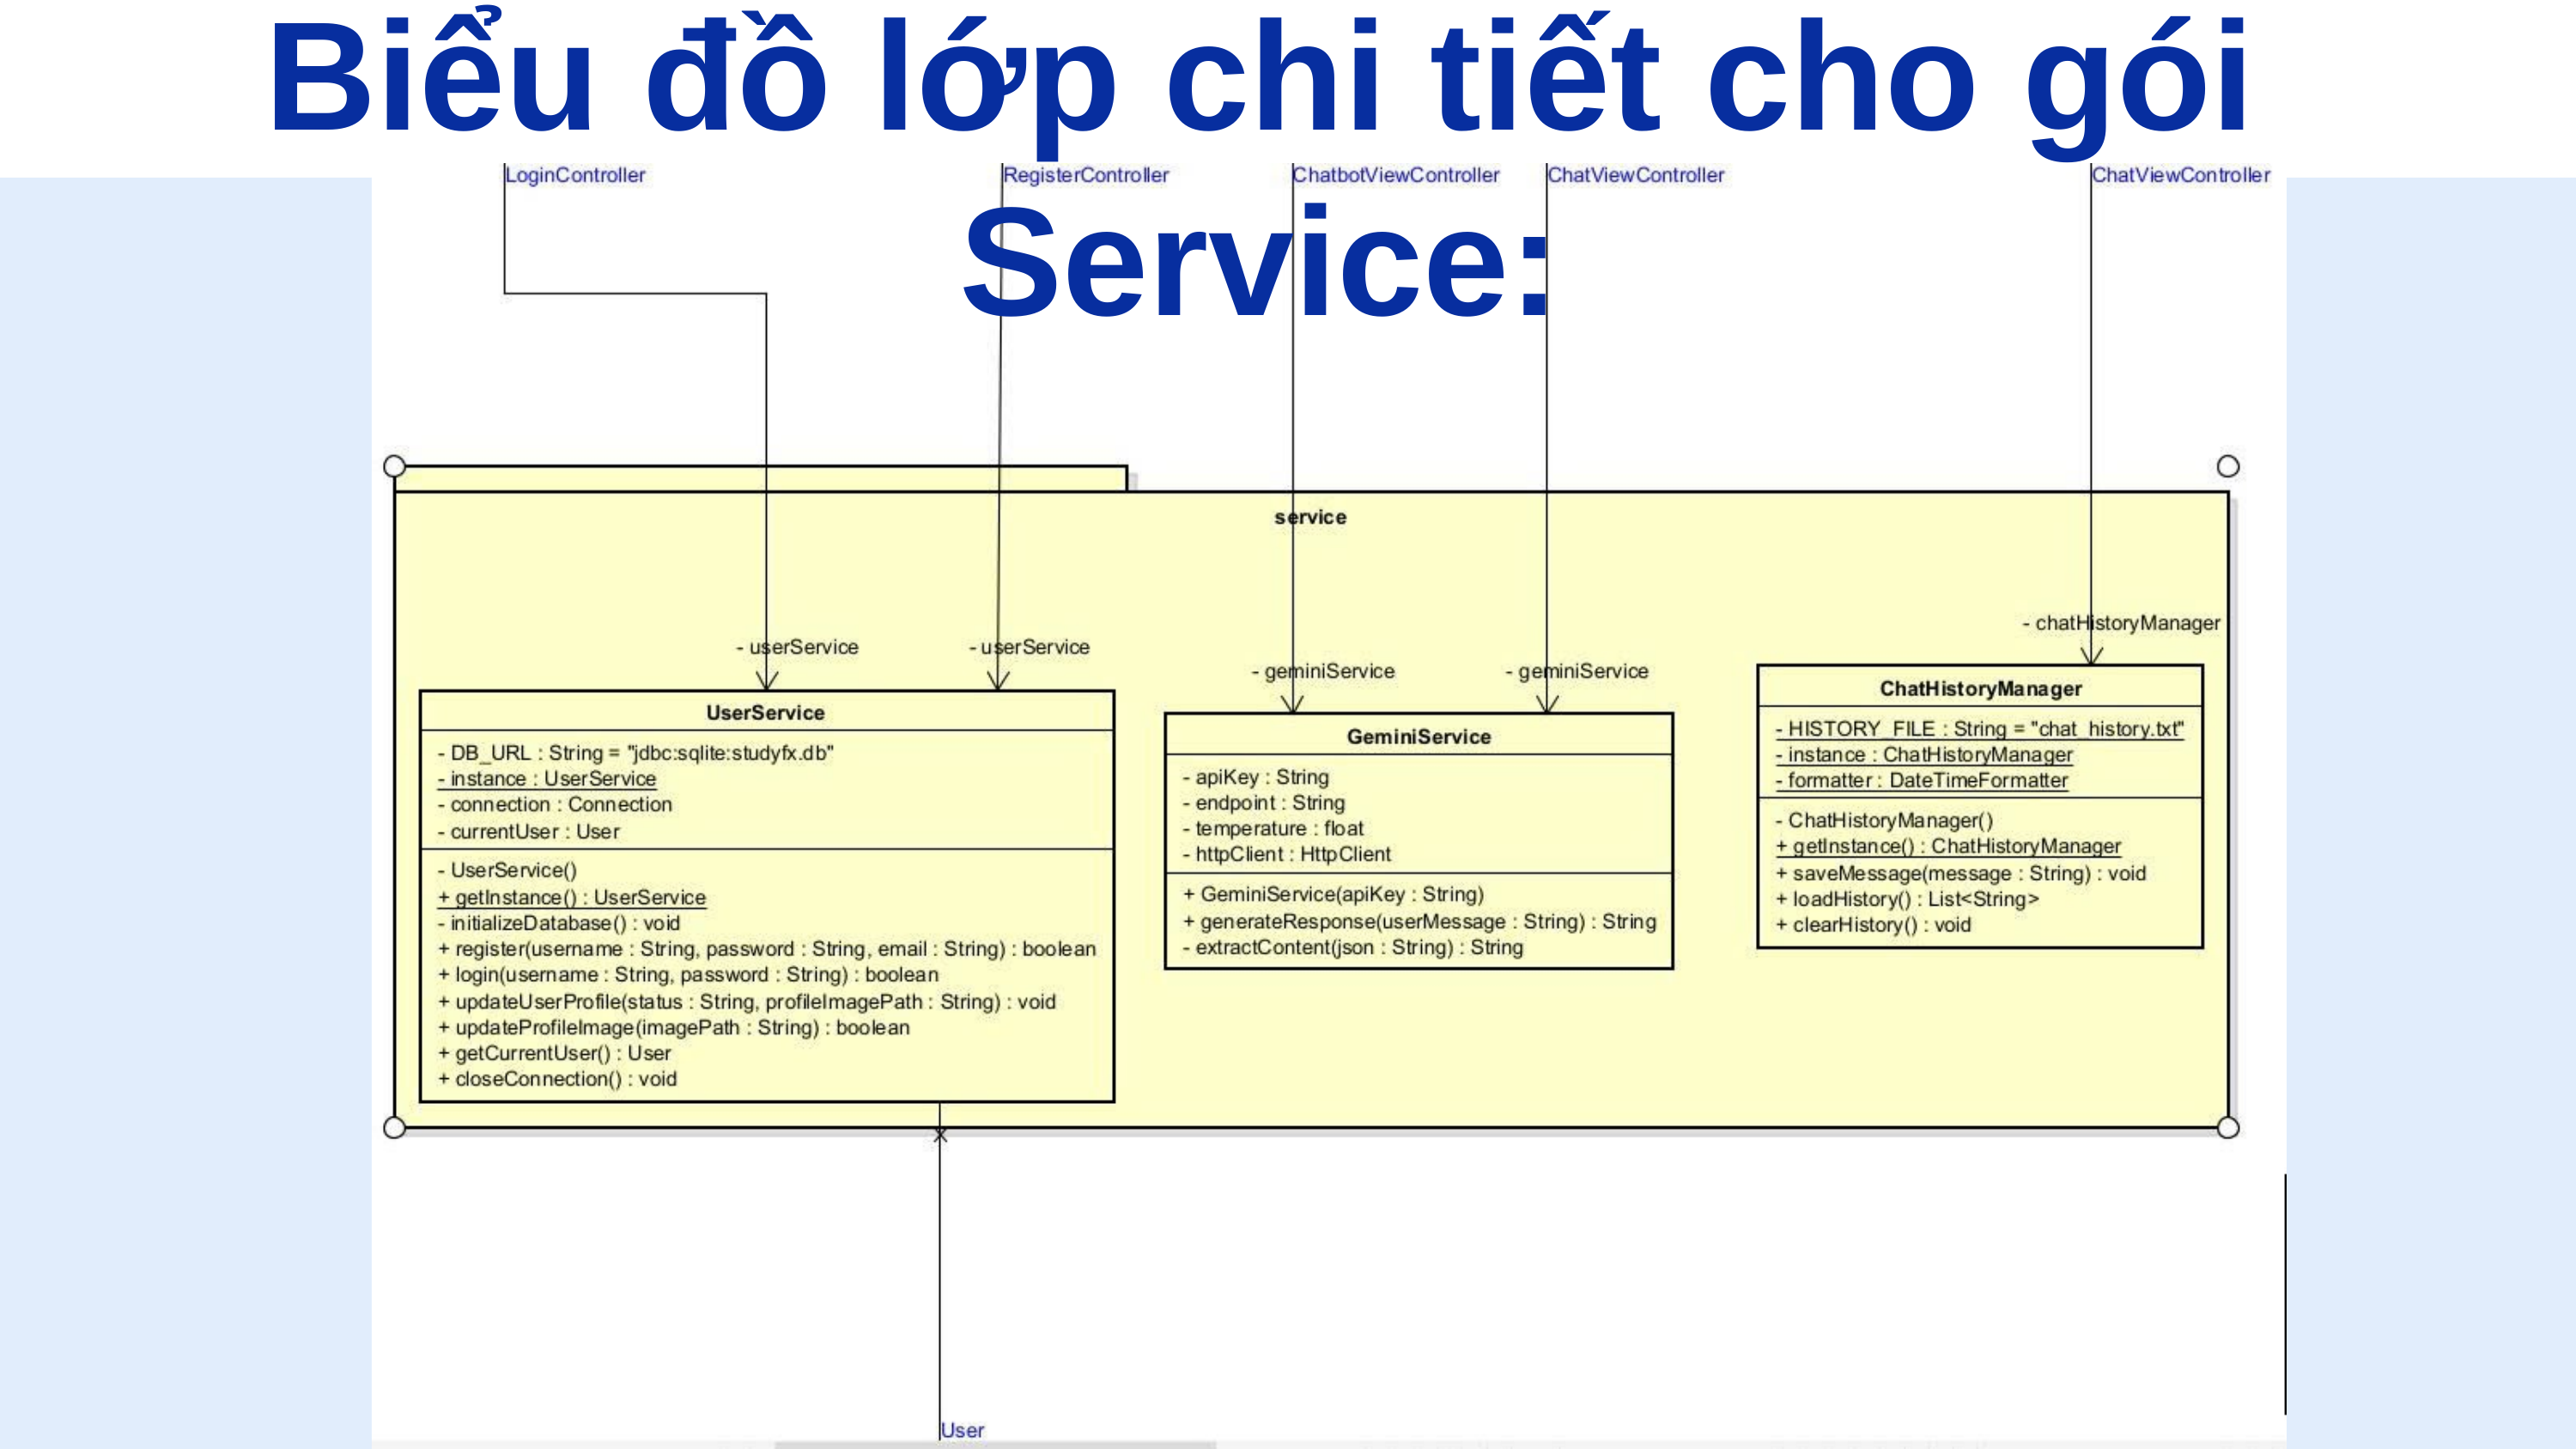

Biểu đồ lớp chi tiết cho gói Service: